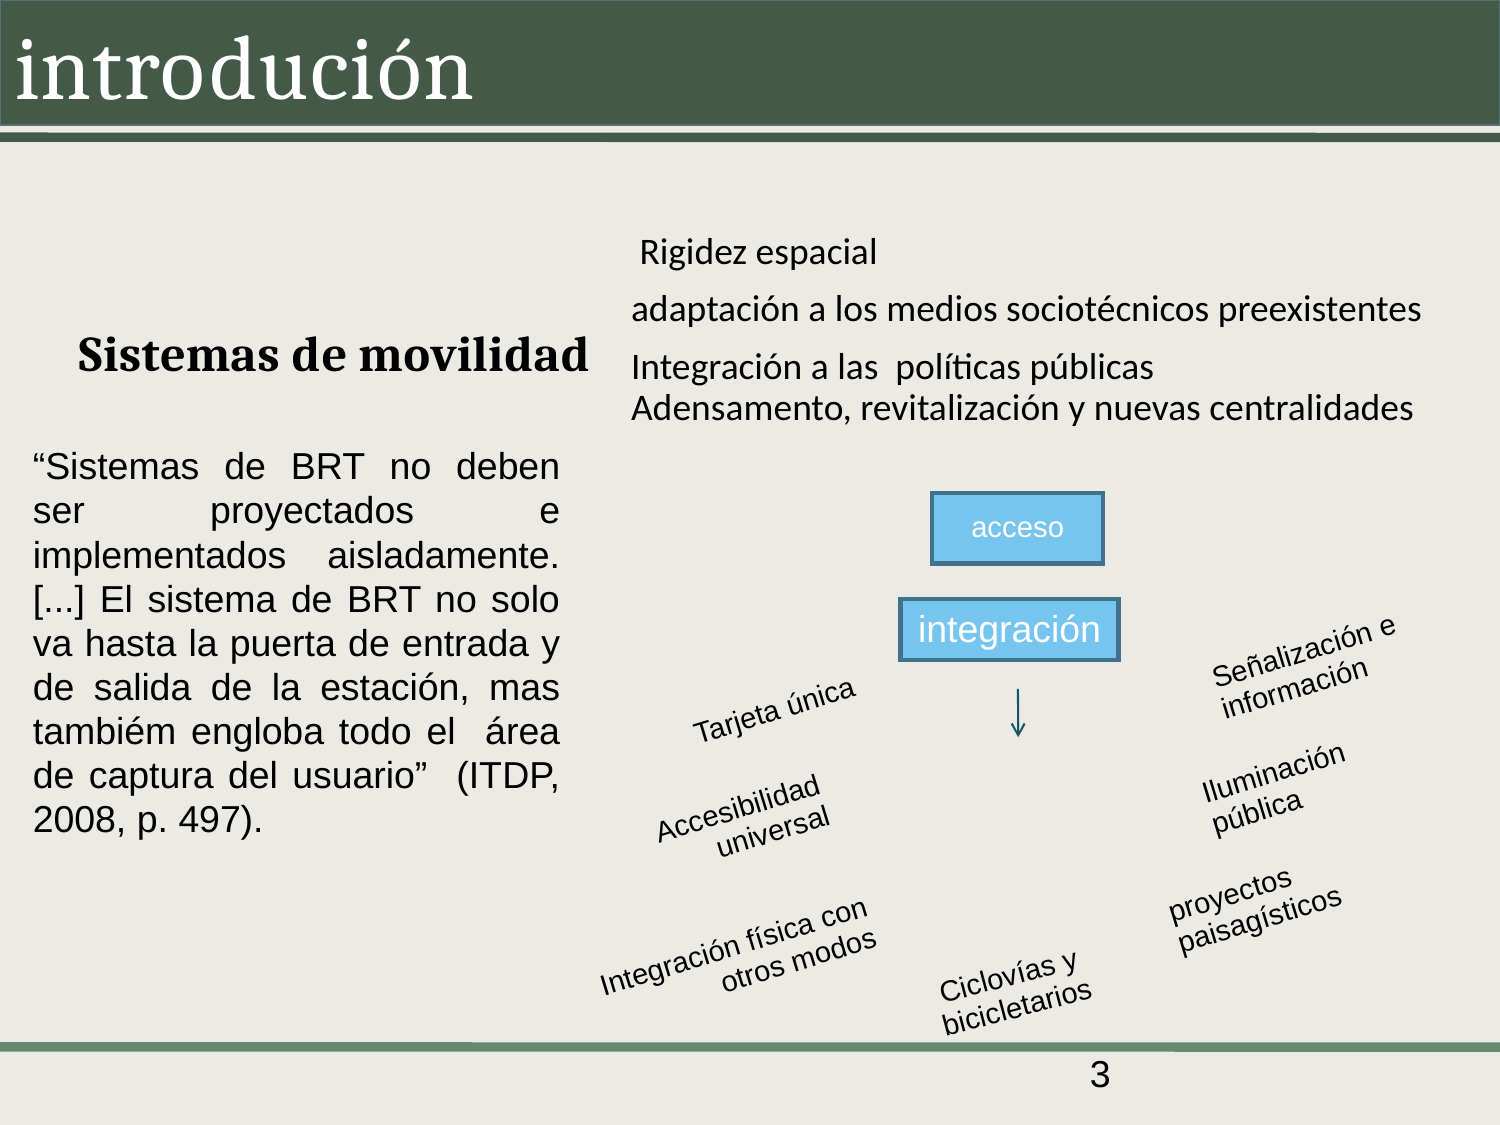

introdución

 Rigidez espacial
adaptación a los medios sociotécnicos preexistentes
Integración a las  políticas públicas
Adensamento, revitalización y nuevas centralidades

Sistemas de movilidad
acceso
“Sistemas de BRT no deben ser proyectados e implementados aisladamente. [...] El sistema de BRT no solo va hasta la puerta de entrada y de salida de la estación, mas tambiém engloba todo el  área de captura del usuario”  (ITDP, 2008, p. 497).

integración
Señalización e información
Tarjeta única
Iluminación pública
Accesibilidad universal
proyectos paisagísticos
Integración física con otros modos
Ciclovías y bicicletarios
3